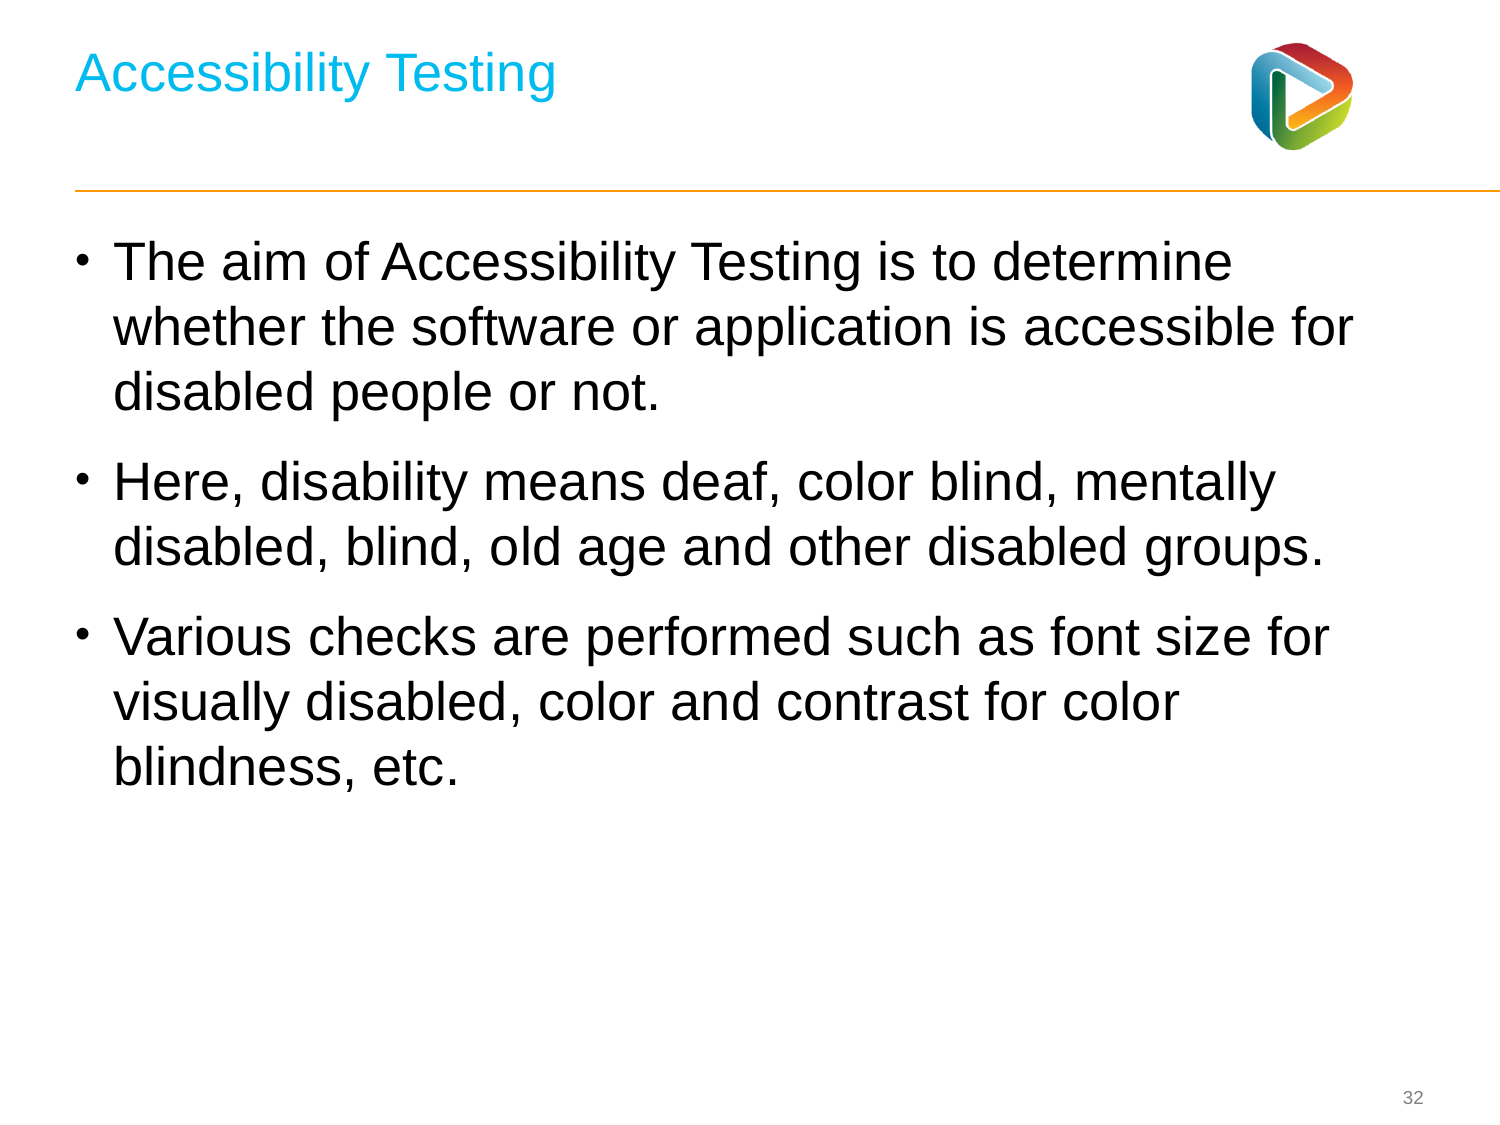

# Accessibility Testing
The aim of Accessibility Testing is to determine whether the software or application is accessible for disabled people or not.
Here, disability means deaf, color blind, mentally disabled, blind, old age and other disabled groups.
Various checks are performed such as font size for visually disabled, color and contrast for color blindness, etc.